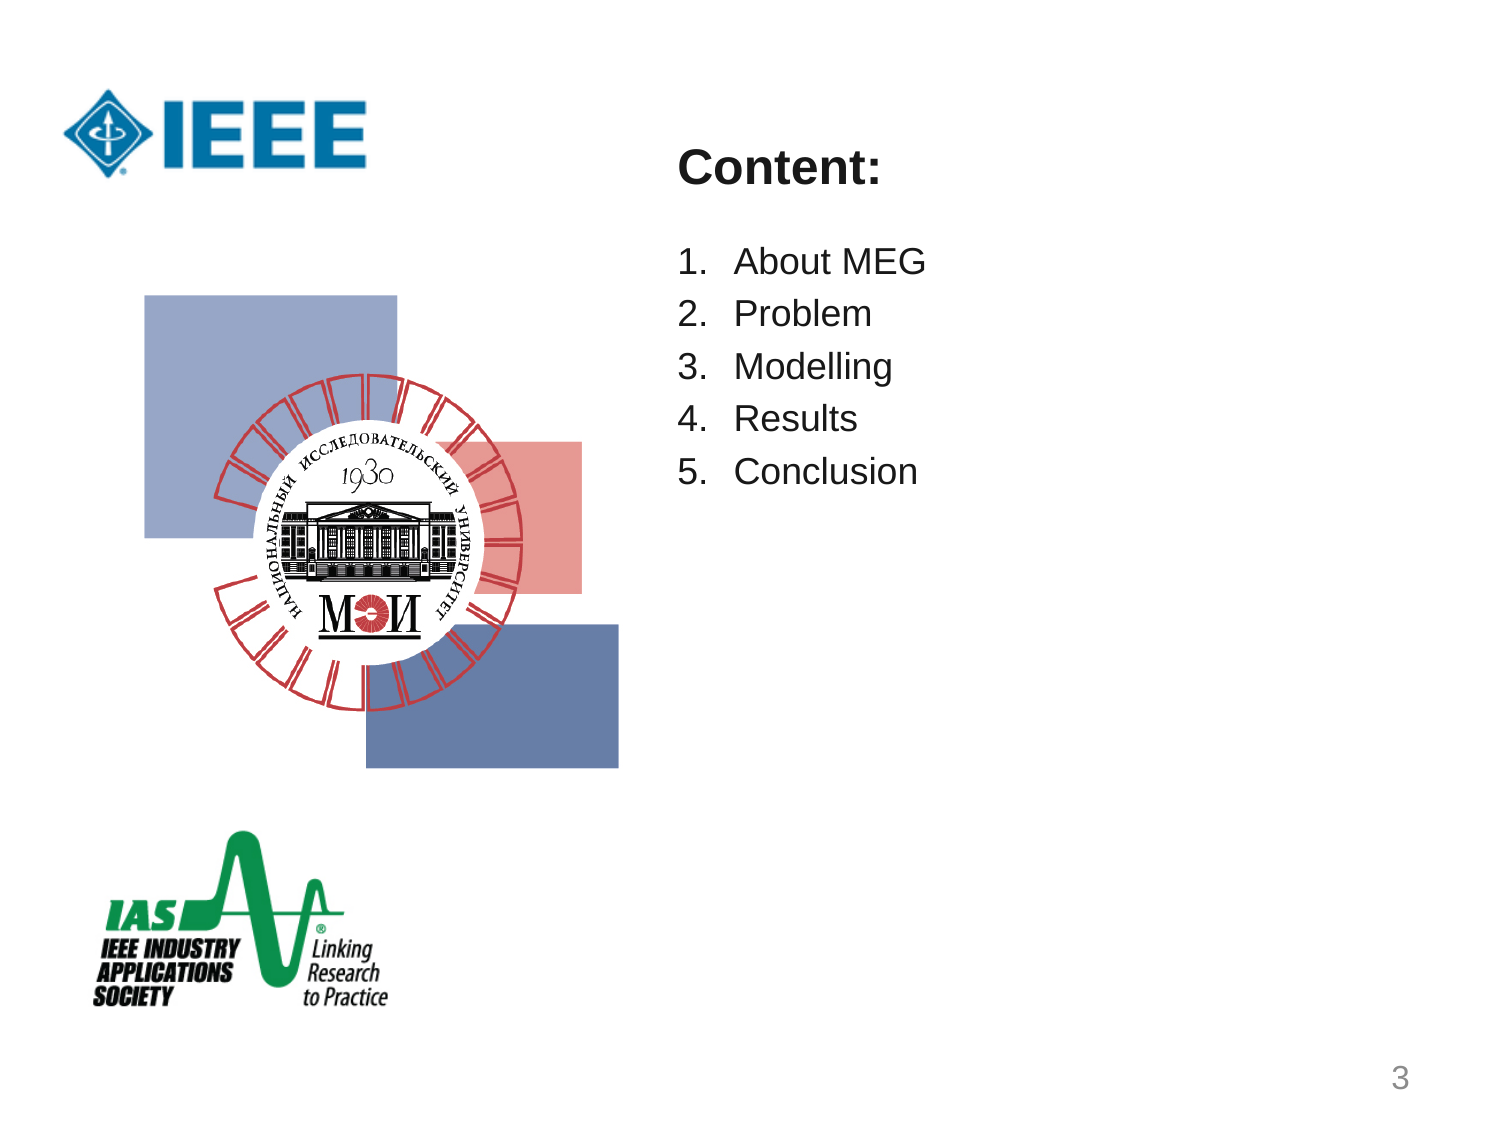

# Content:
About MEG
Problem
Modelling
Results
Conclusion
3